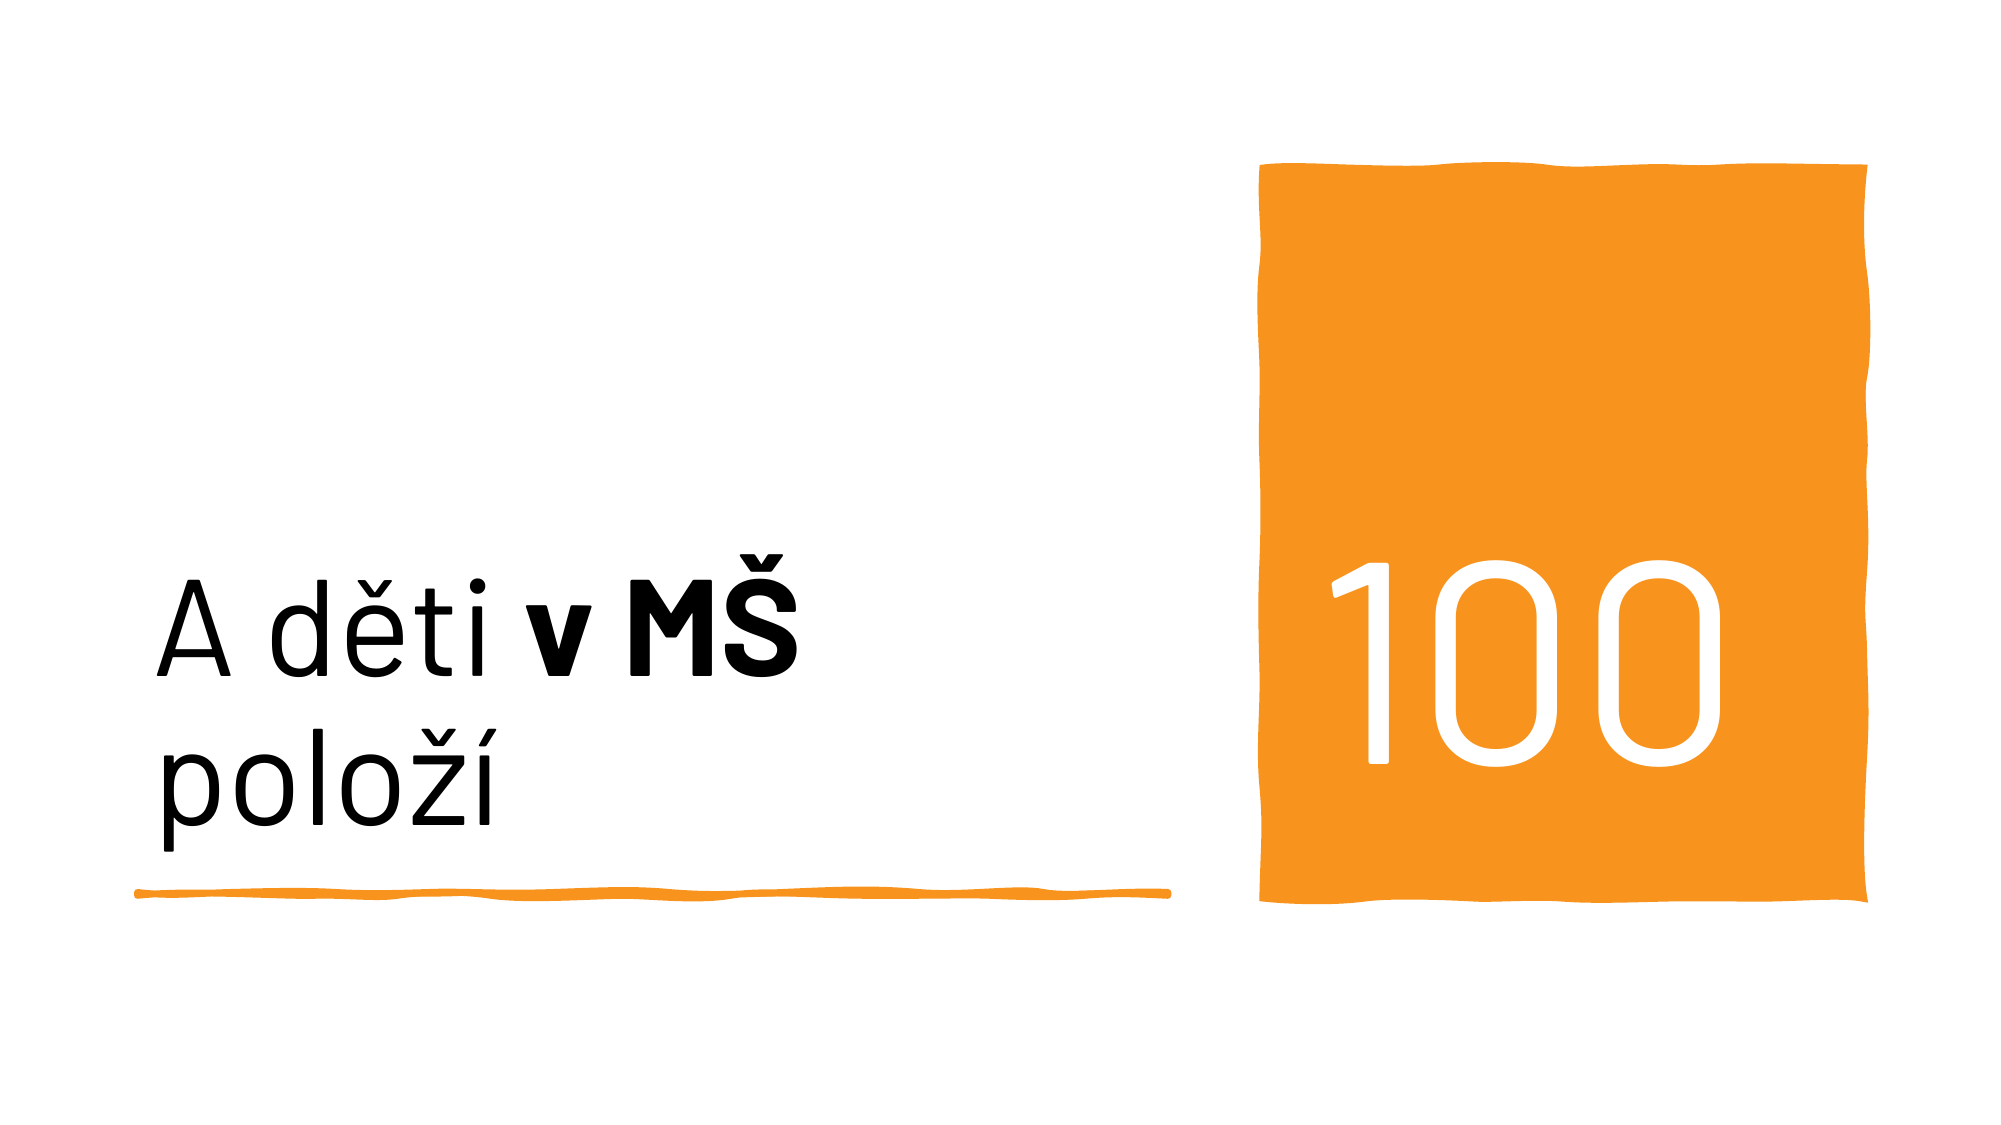

# A děti v MŠ položí
100